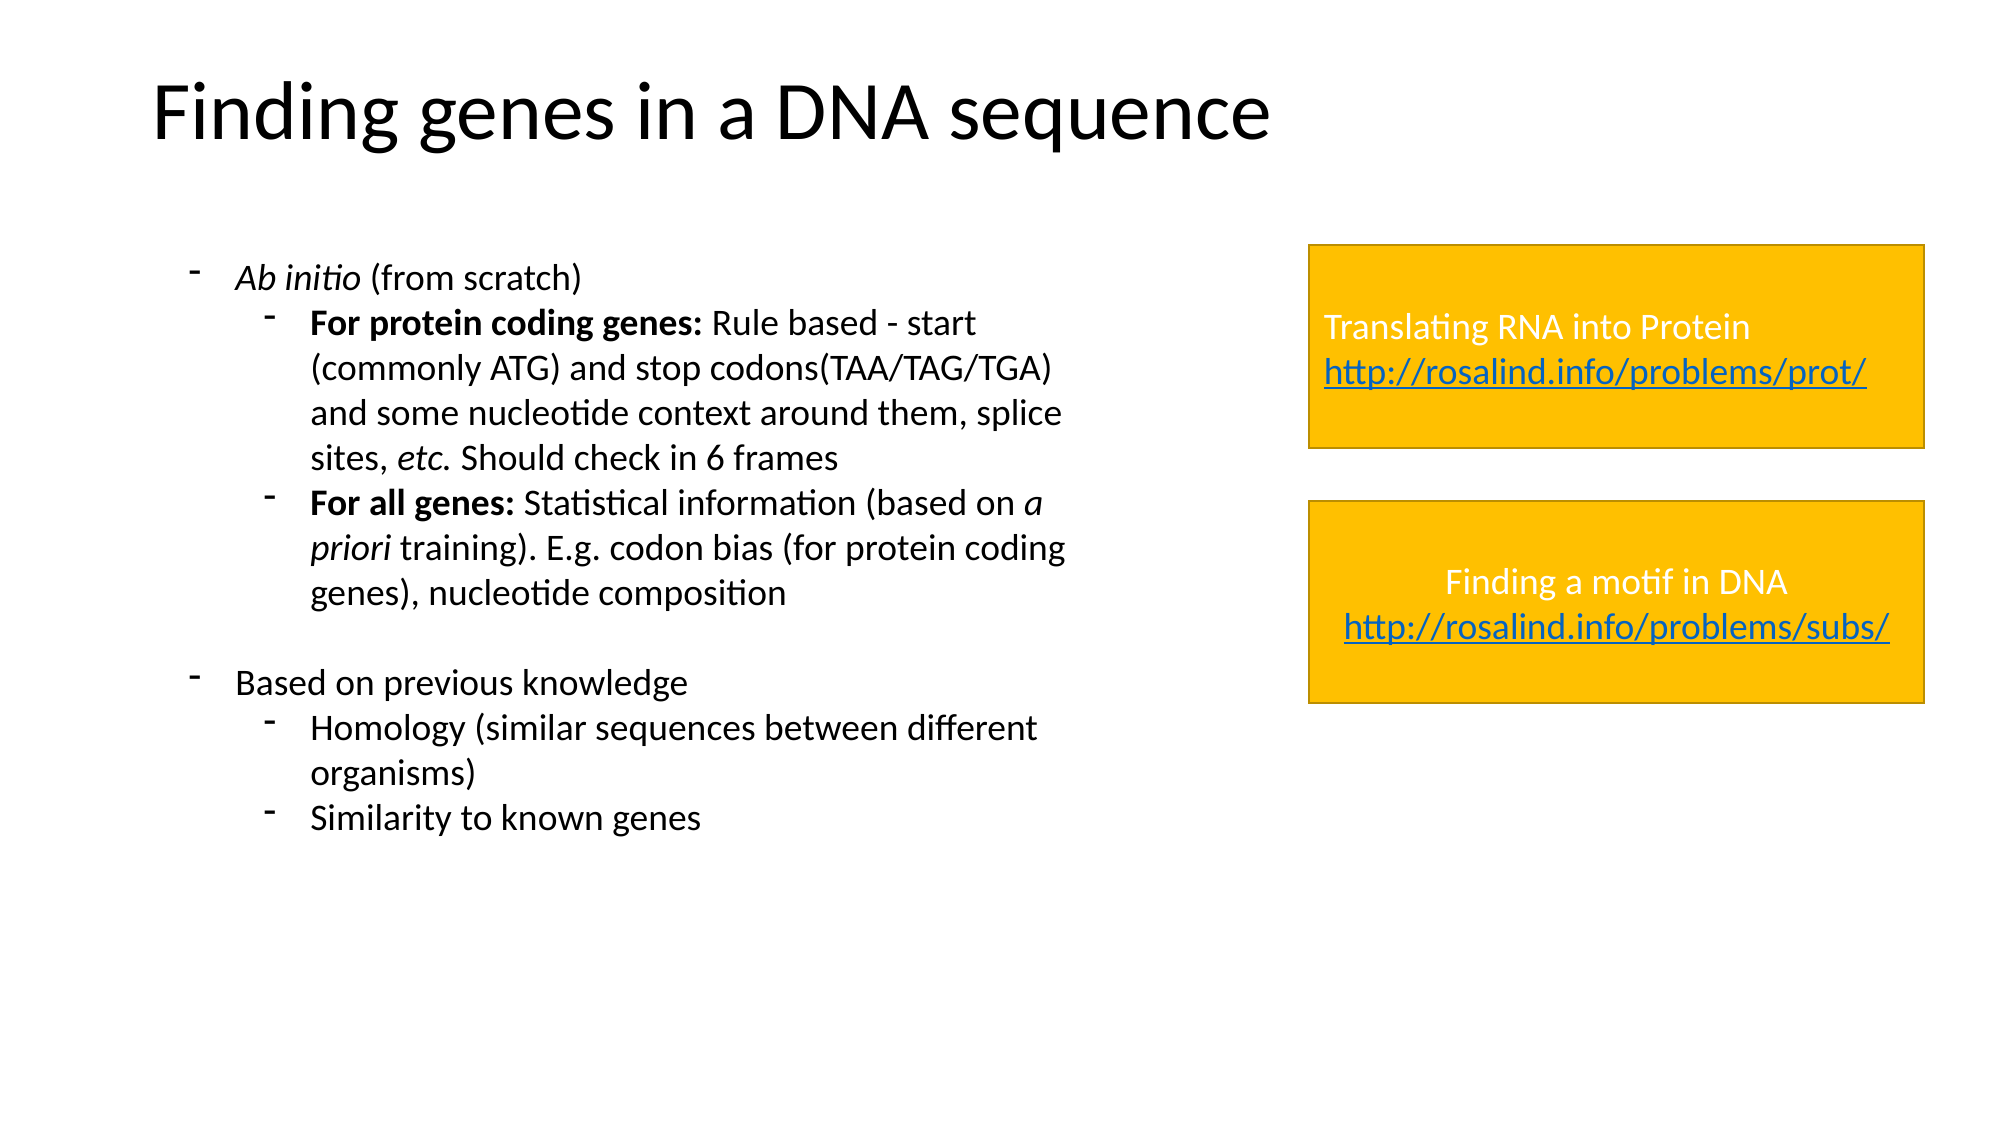

# Finding genes in a DNA sequence
Ab initio (from scratch)
For protein coding genes: Rule based - start (commonly ATG) and stop codons(TAA/TAG/TGA) and some nucleotide context around them, splice sites, etc. Should check in 6 frames
For all genes: Statistical information (based on a priori training). E.g. codon bias (for protein coding genes), nucleotide composition

Based on previous knowledge
Homology (similar sequences between different organisms)
Similarity to known genes

Translating RNA into Protein
http://rosalind.info/problems/prot/
Finding a motif in DNA
http://rosalind.info/problems/subs/